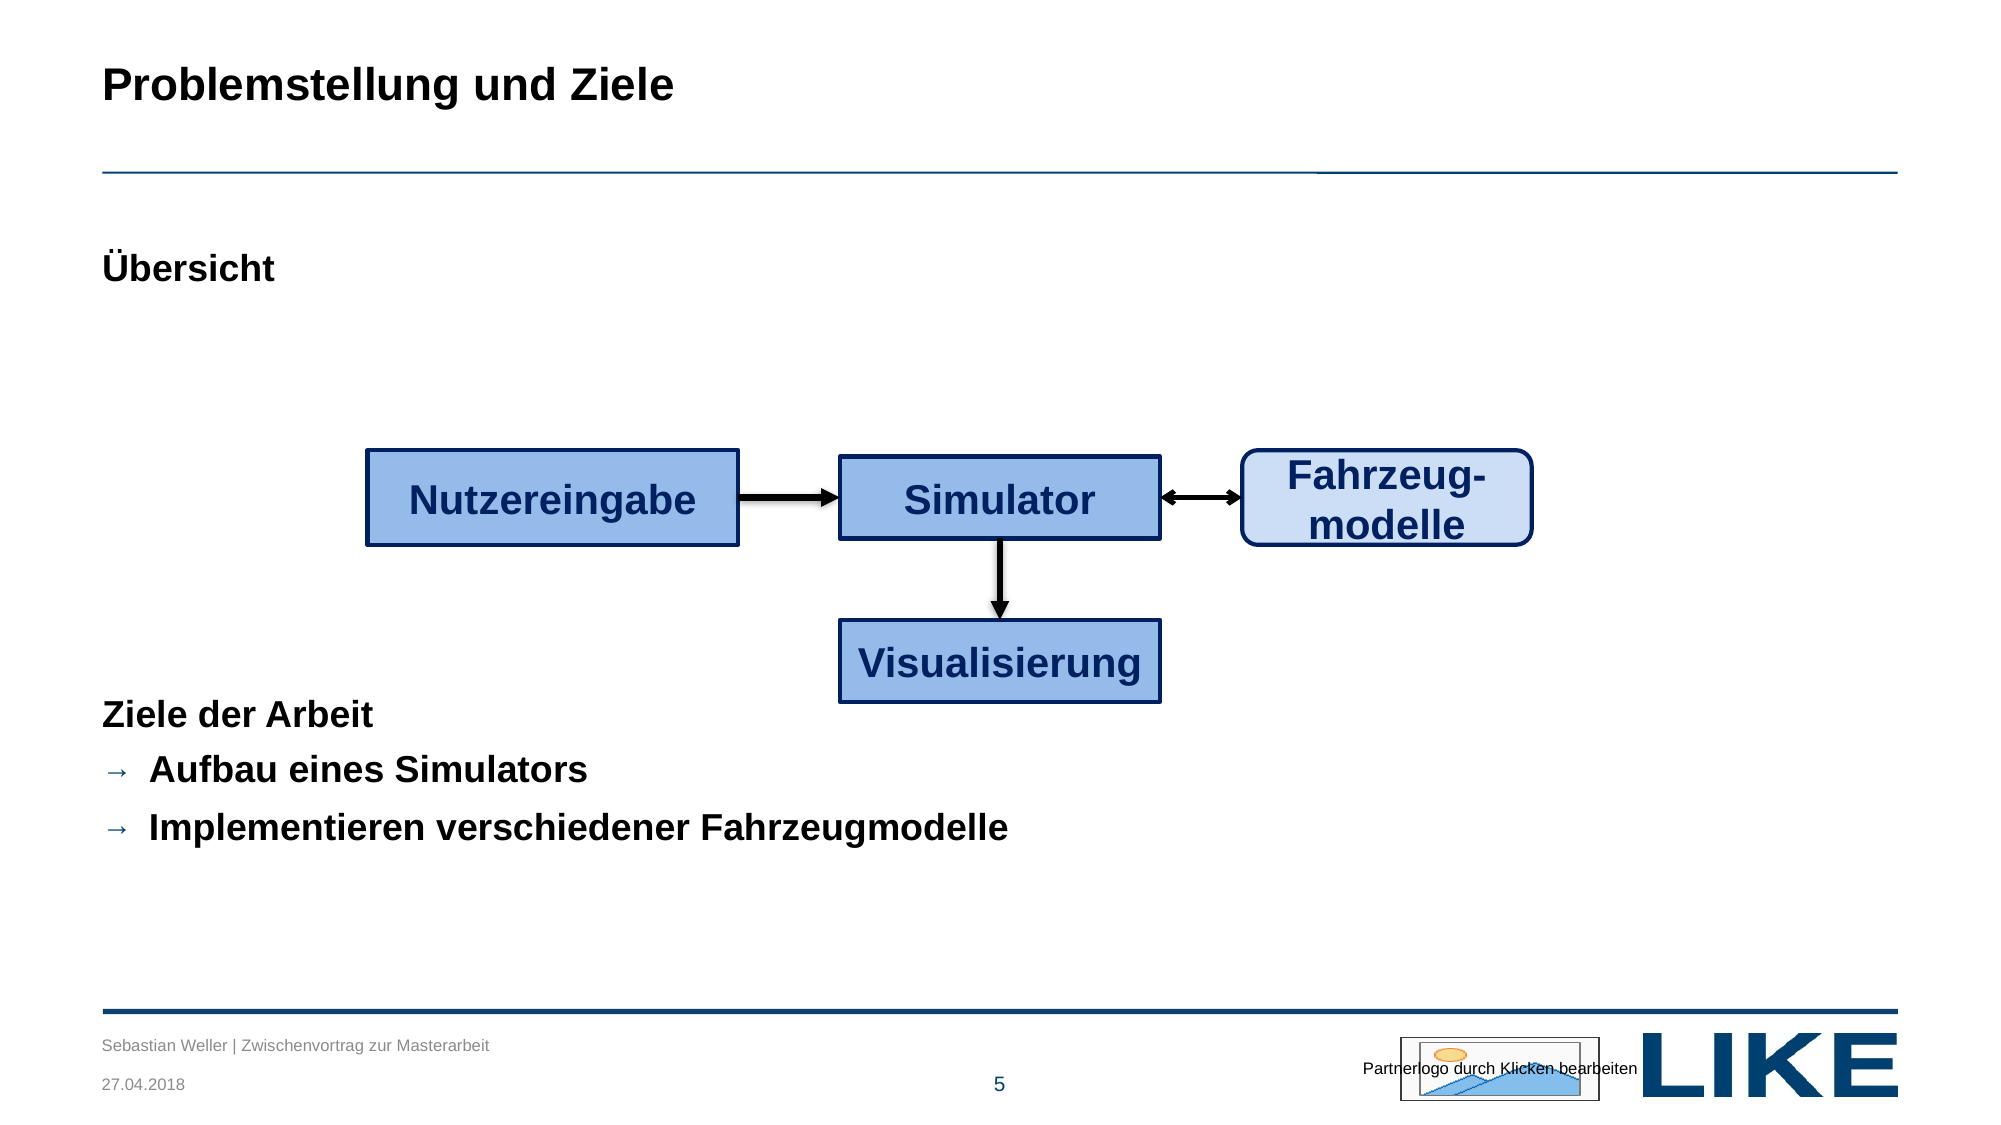

# Problemstellung und Ziele
Übersicht

Ziele der Arbeit
Aufbau eines Simulators
Implementieren verschiedener Fahrzeugmodelle

Nutzereingabe
Fahrzeug-modelle
Simulator
Visualisierung

Sebastian Weller | Zwischenvortrag zur Masterarbeit
27.04.2018